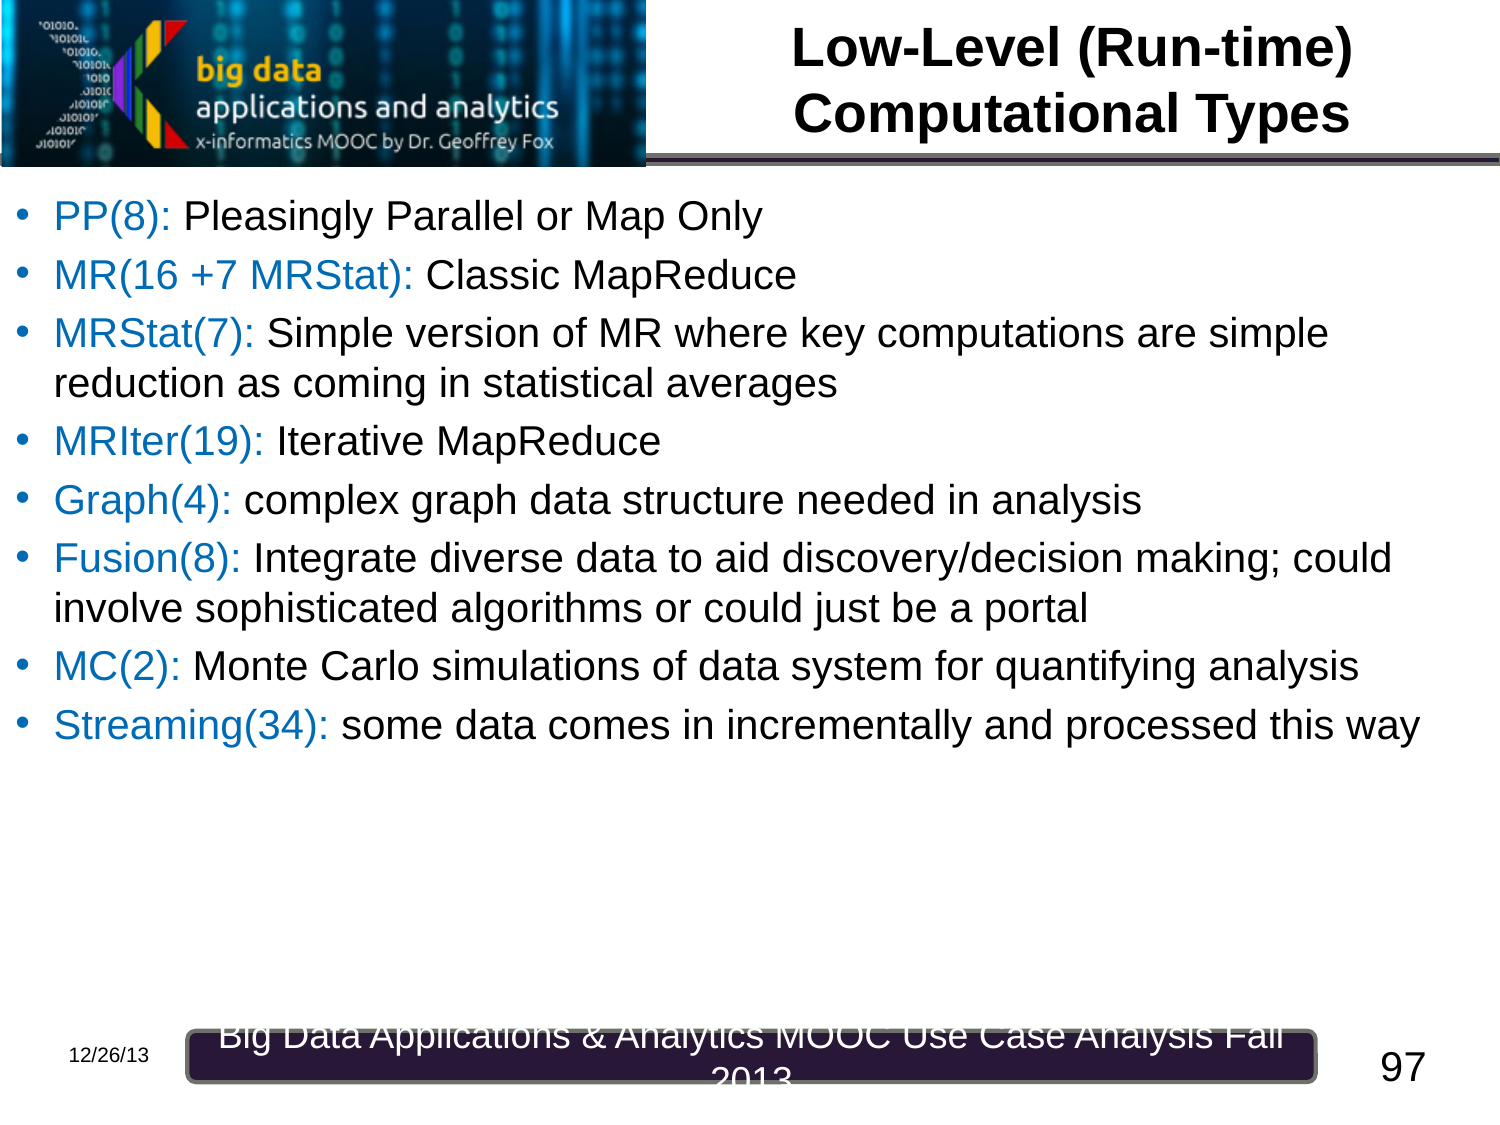

# Low-Level (Run-time) Computational Types
PP(8): Pleasingly Parallel or Map Only
MR(16 +7 MRStat): Classic MapReduce
MRStat(7): Simple version of MR where key computations are simple reduction as coming in statistical averages
MRIter(19): Iterative MapReduce
Graph(4): complex graph data structure needed in analysis
Fusion(8): Integrate diverse data to aid discovery/decision making; could involve sophisticated algorithms or could just be a portal
MC(2): Monte Carlo simulations of data system for quantifying analysis
Streaming(34): some data comes in incrementally and processed this way

97